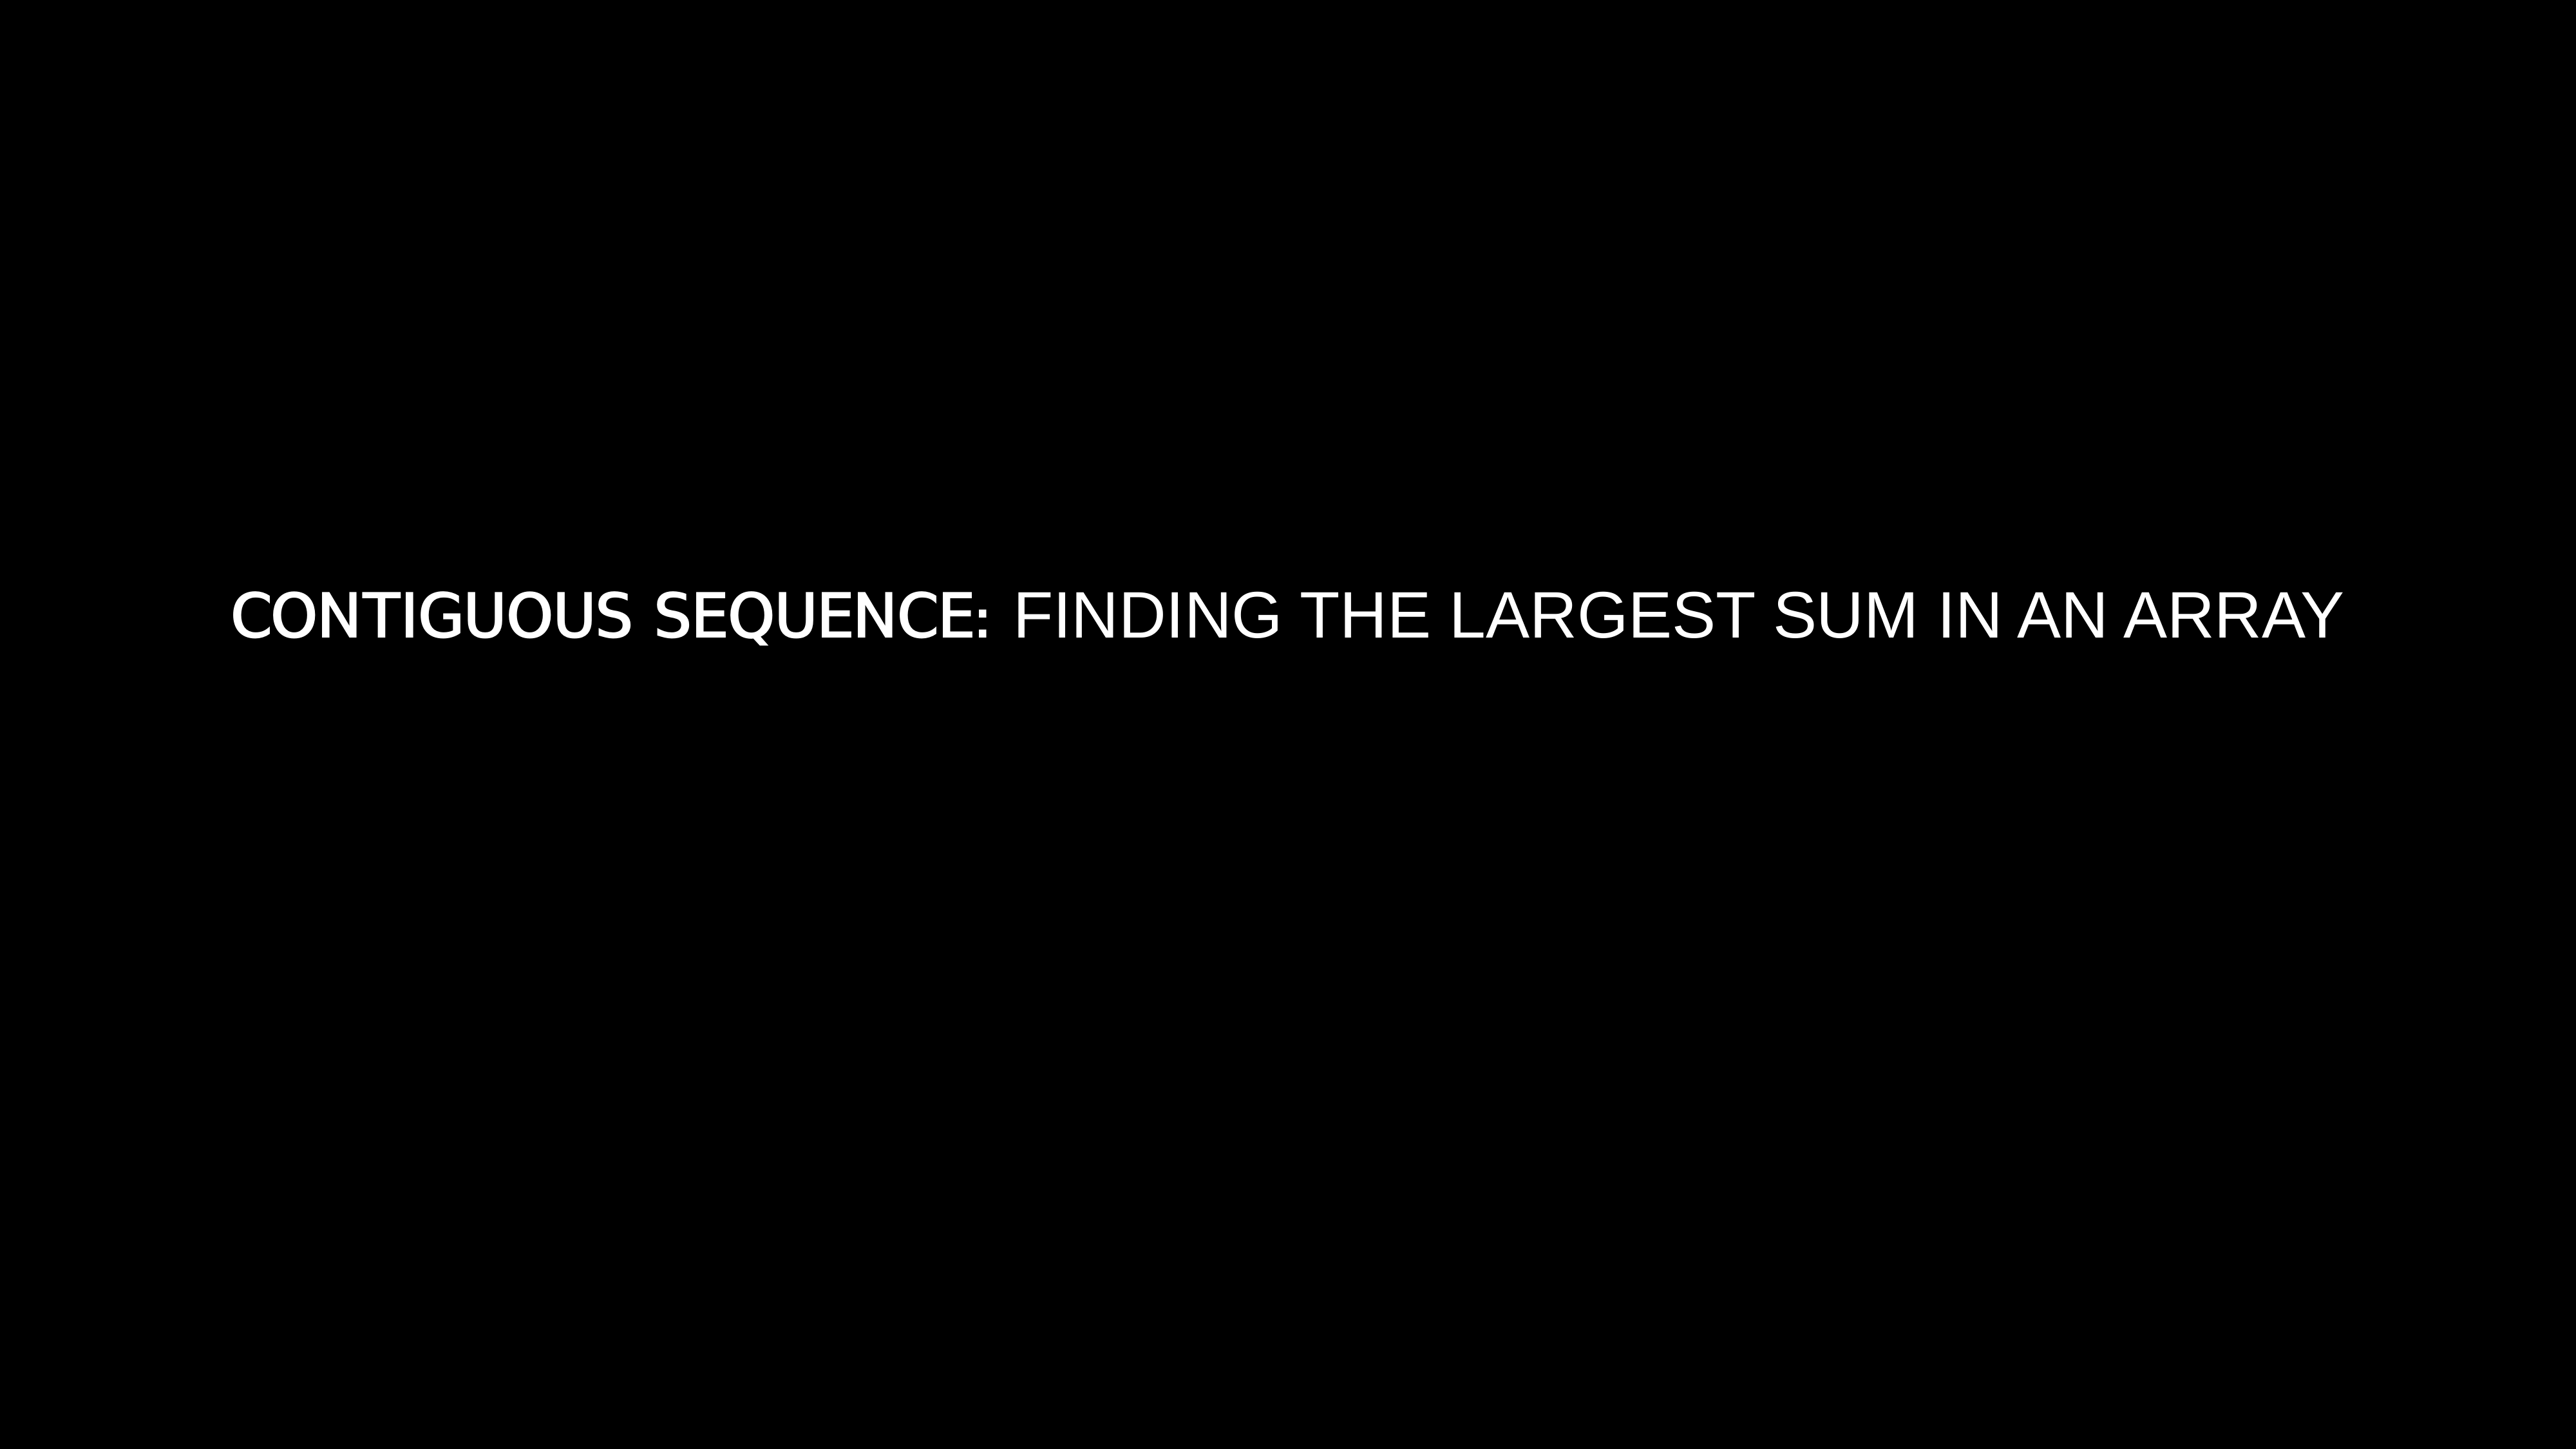

# Contiguous Sequence: Finding the Largest Sum in an Array